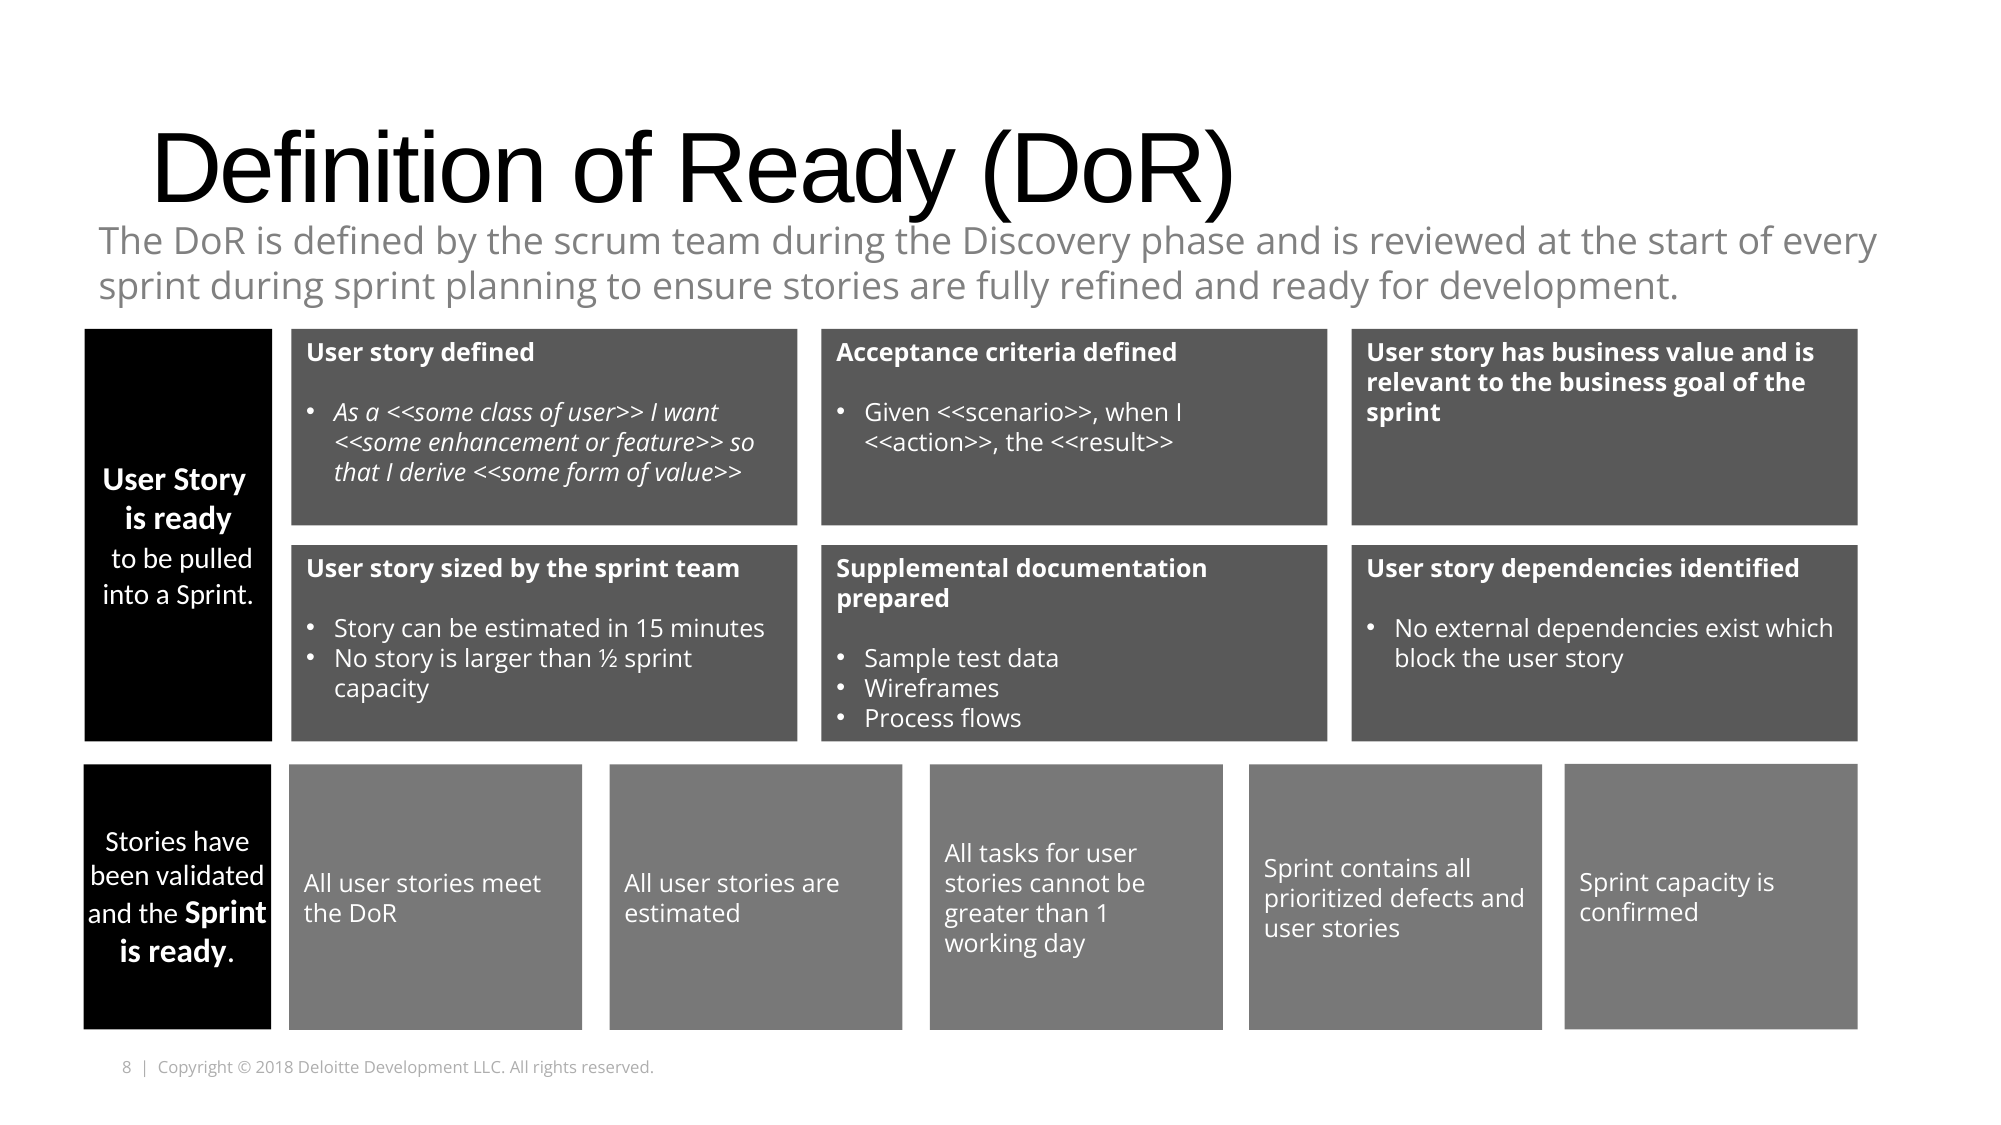

# Definition of Ready (DoR)
The DoR is defined by the scrum team during the Discovery phase and is reviewed at the start of every sprint during sprint planning to ensure stories are fully refined and ready for development.
User Story
is ready
 to be pulled into a Sprint.
User story defined

As a <<some class of user>> I want <<some enhancement or feature>> so that I derive <<some form of value>>
Acceptance criteria defined

Given <<scenario>>, when I <<action>>, the <<result>>
User story has business value and is relevant to the business goal of the sprint
User story sized by the sprint team

Story can be estimated in 15 minutes
No story is larger than ½ sprint capacity
Supplemental documentation prepared

Sample test data
Wireframes
Process flows
User story dependencies identified

No external dependencies exist which block the user story
Sprint capacity is confirmed
All user stories meet the DoR
All user stories are estimated
All tasks for user stories cannot be greater than 1 working day
Sprint contains all prioritized defects and user stories
Stories have been validated and the Sprint is ready.